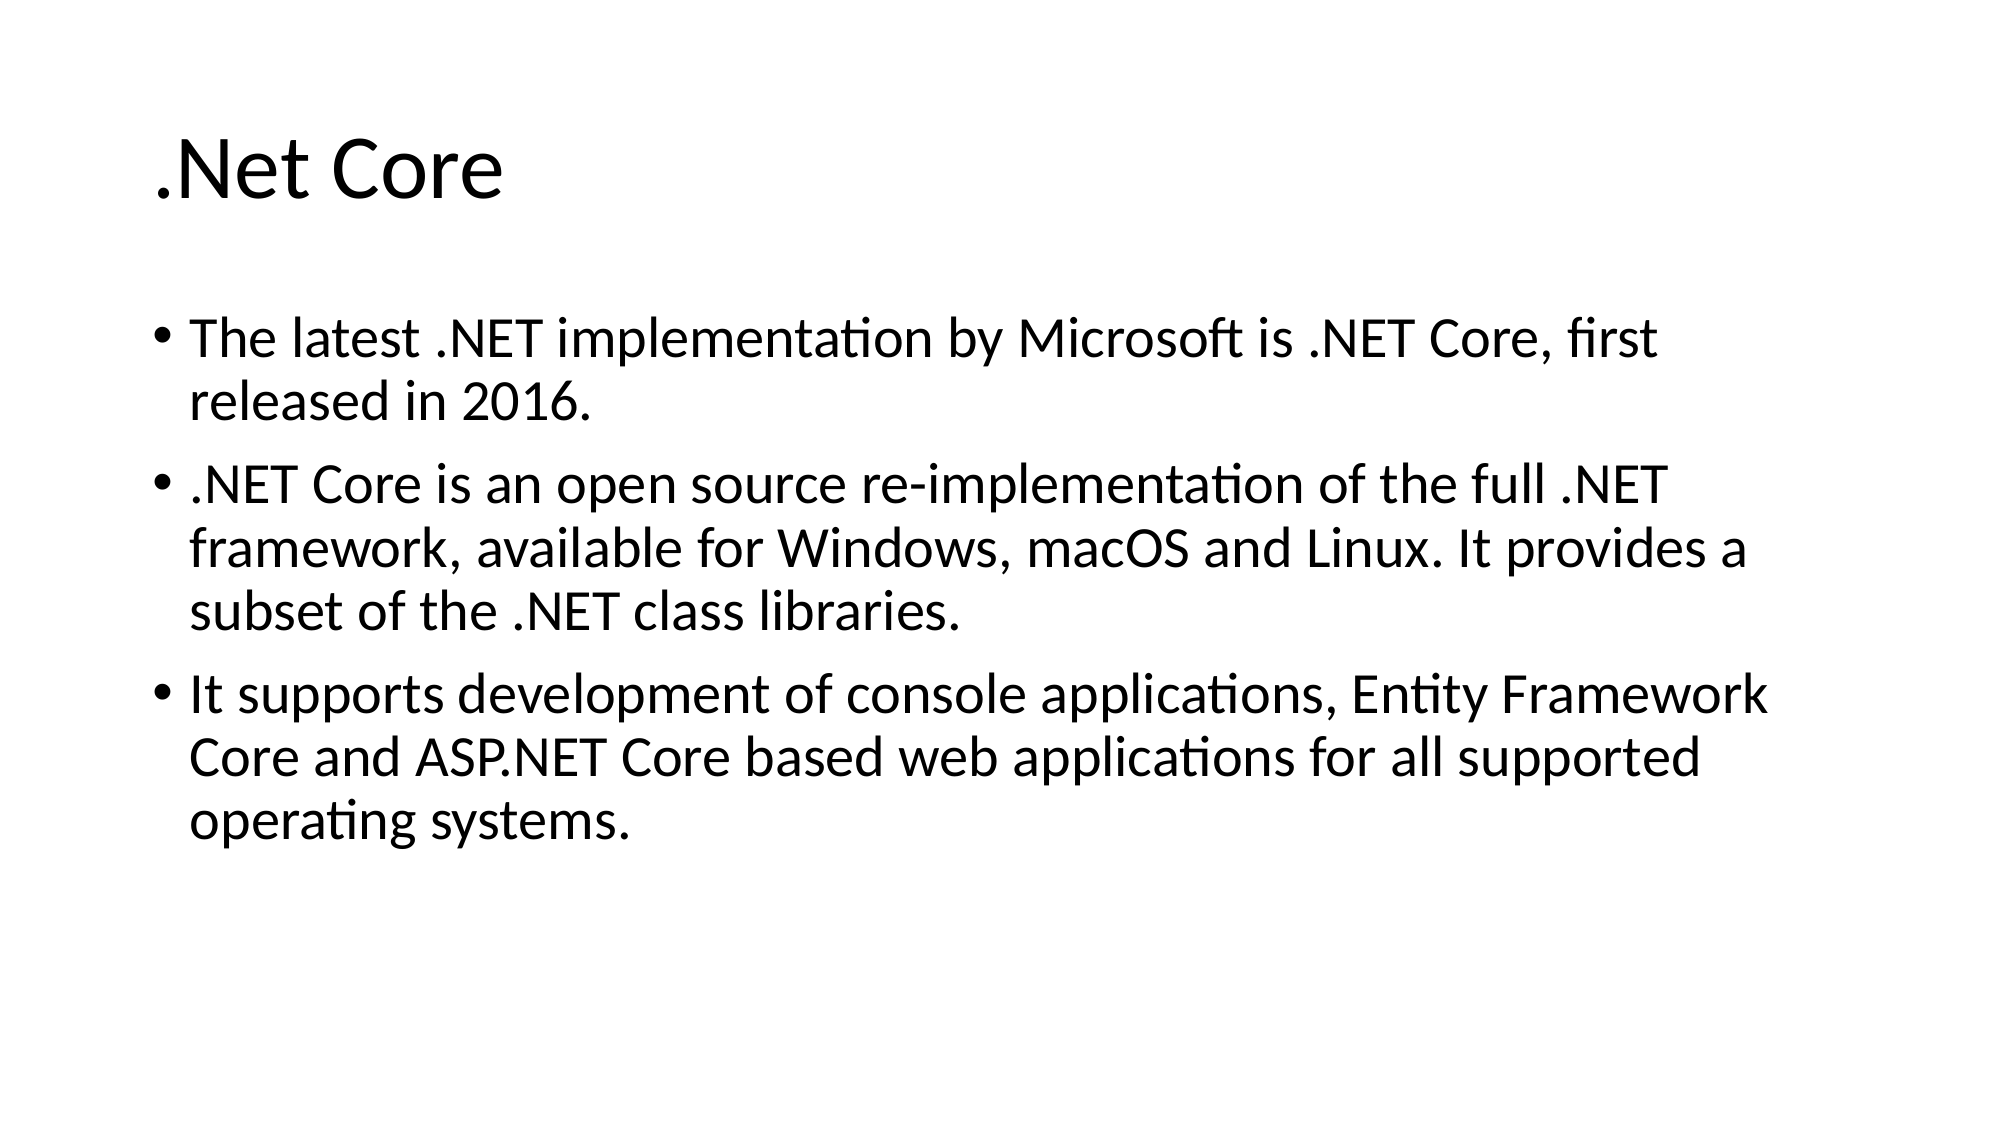

# .Net Core
The latest .NET implementation by Microsoft is .NET Core, first released in 2016.
.NET Core is an open source re-implementation of the full .NET framework, available for Windows, macOS and Linux. It provides a subset of the .NET class libraries.
It supports development of console applications, Entity Framework Core and ASP.NET Core based web applications for all supported operating systems.